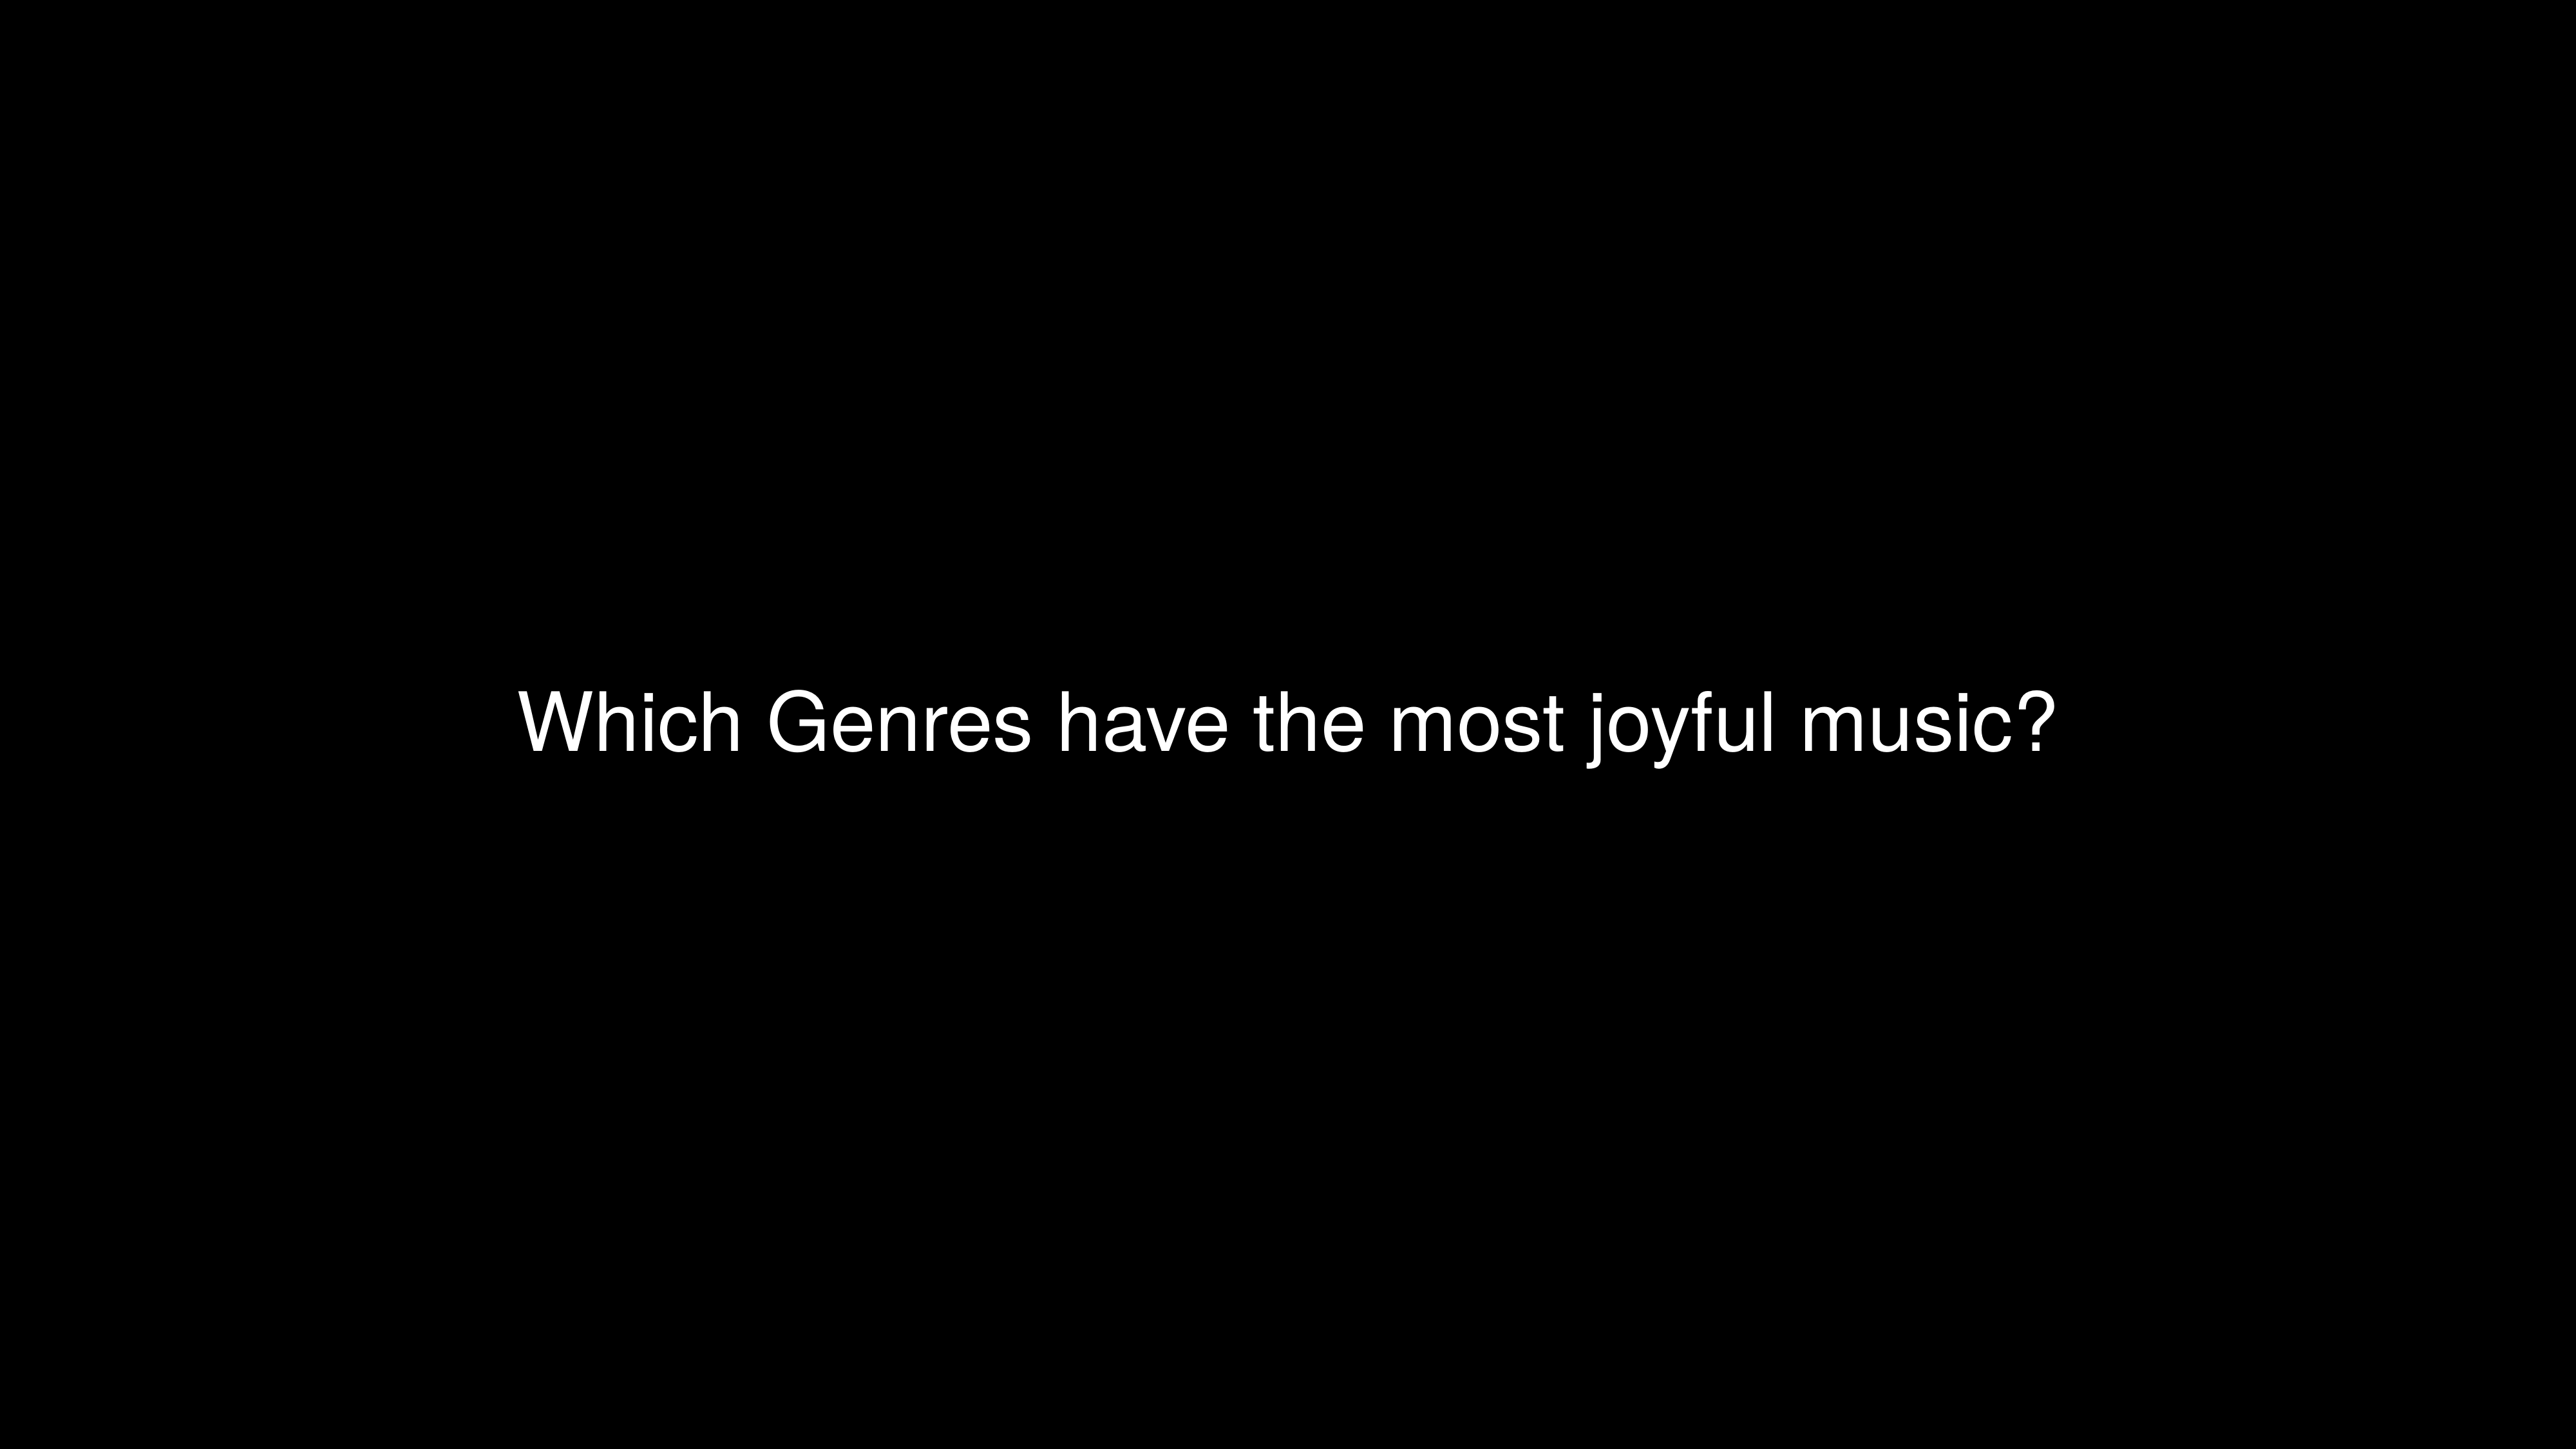

Which Genres have the most joyful music?